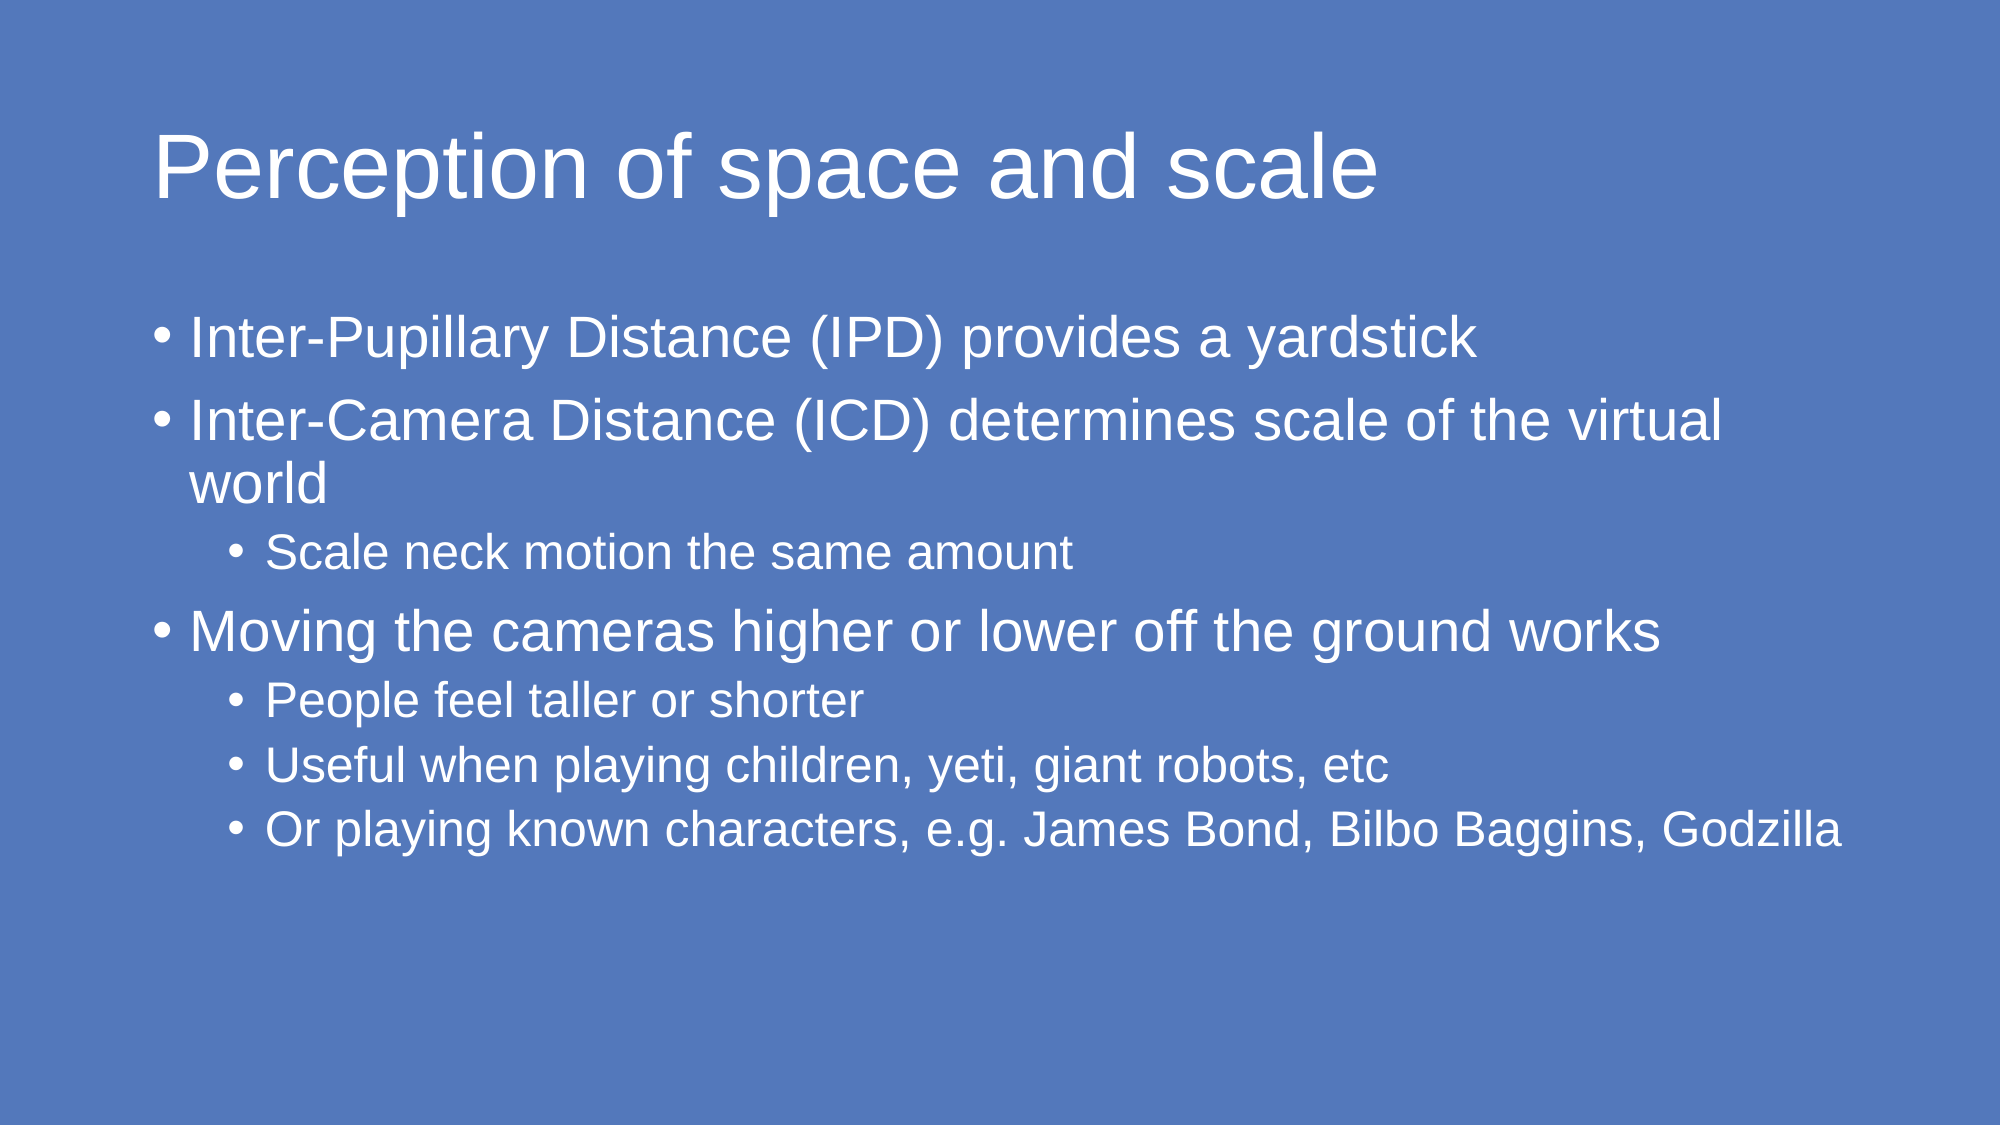

# Perception of space and scale
Inter-Pupillary Distance (IPD) provides a yardstick
Inter-Camera Distance (ICD) determines scale of the virtual world
Scale neck motion the same amount
Moving the cameras higher or lower off the ground works
People feel taller or shorter
Useful when playing children, yeti, giant robots, etc
Or playing known characters, e.g. James Bond, Bilbo Baggins, Godzilla